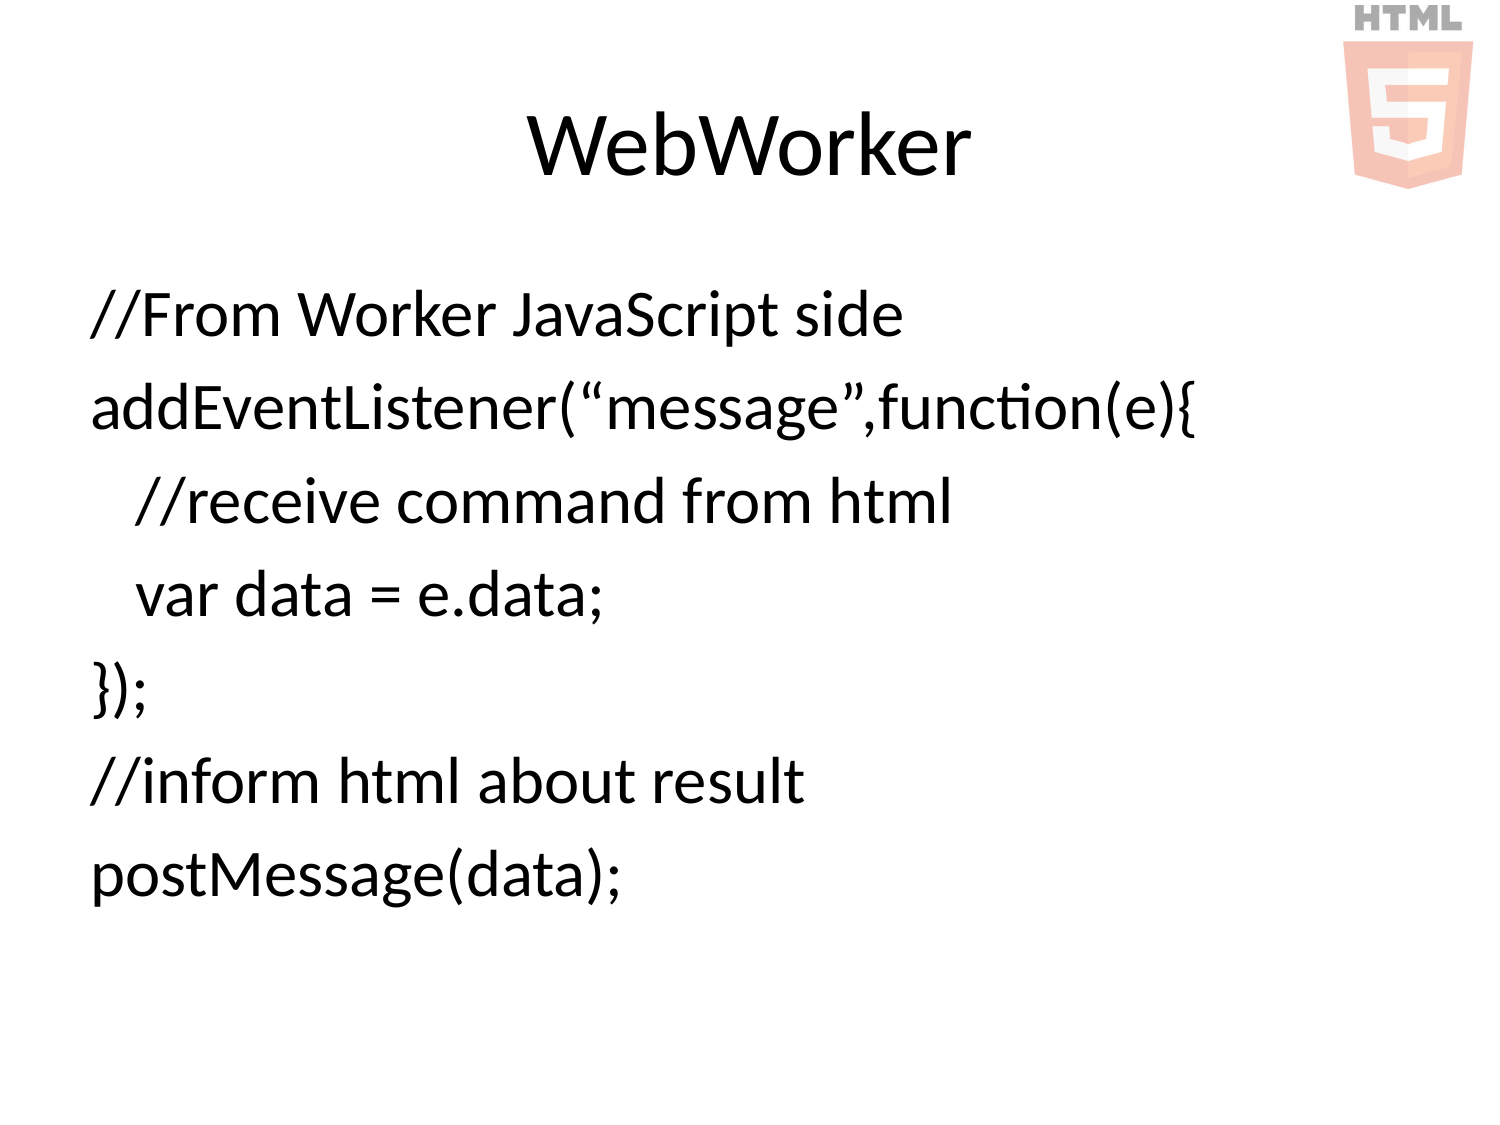

# WebWorker
//From Worker JavaScript side
addEventListener(“message”,function(e){
   //receive command from html
   var data = e.data;
});
//inform html about result
postMessage(data);